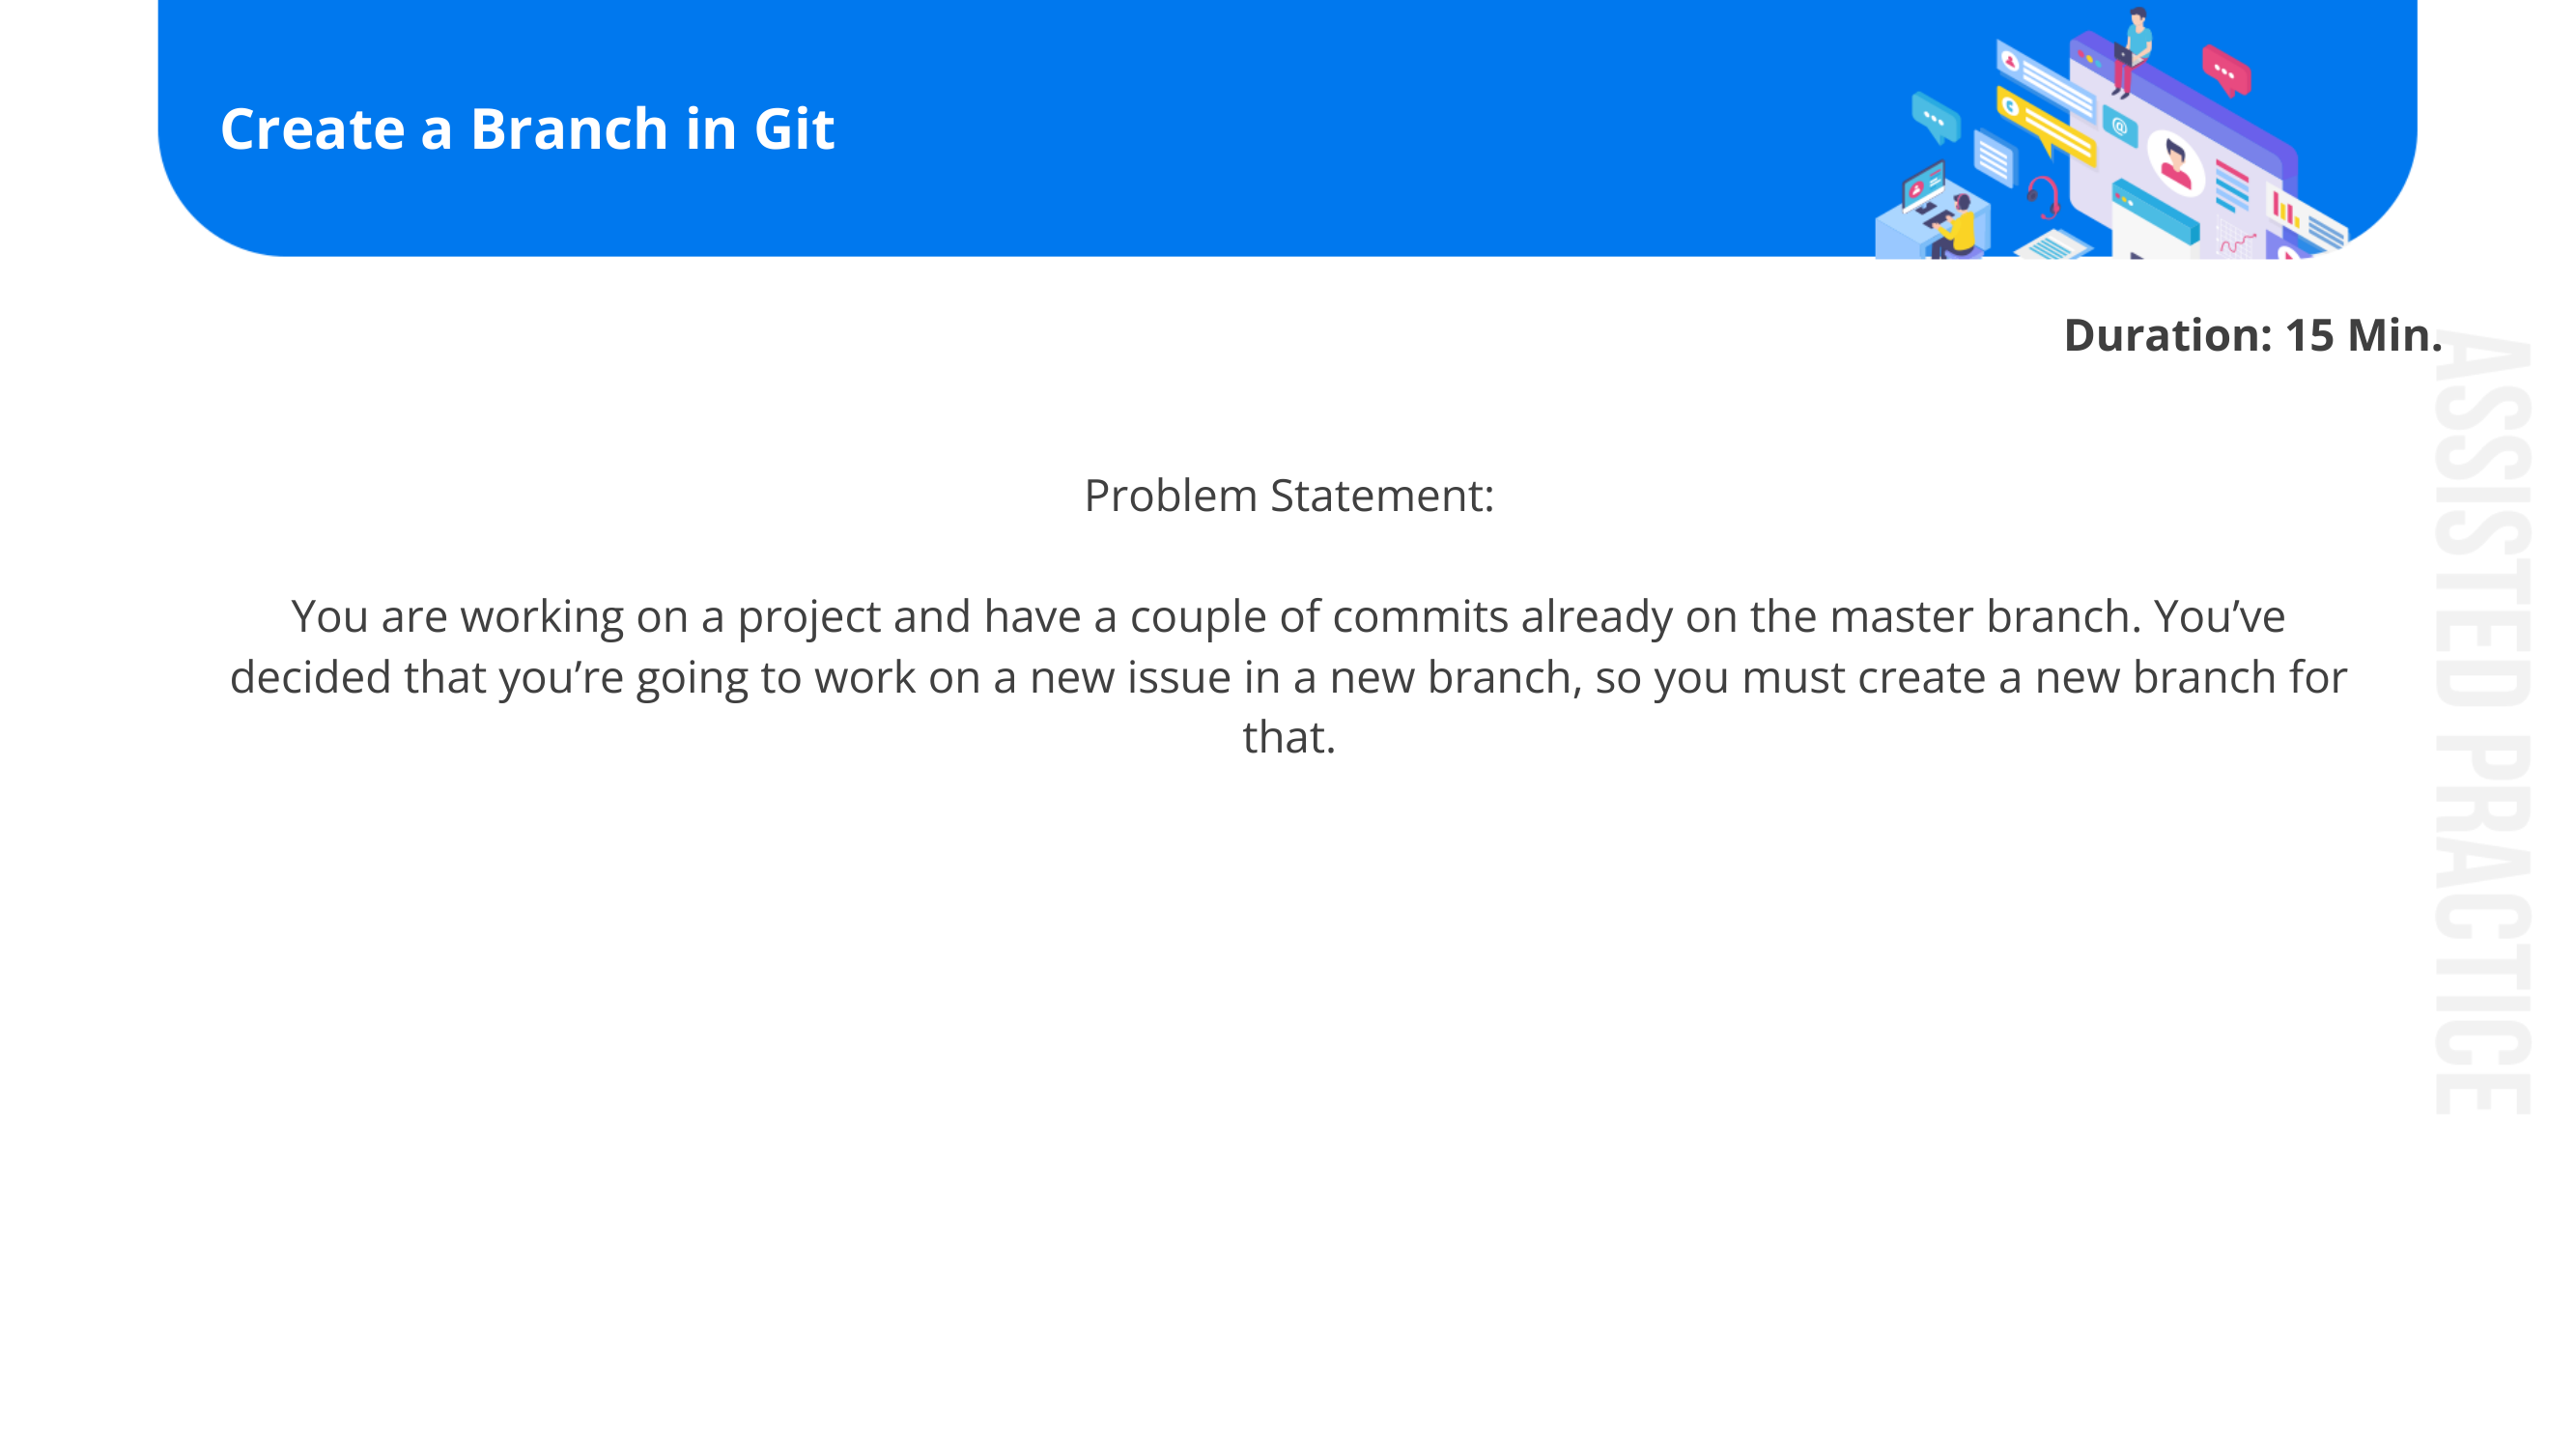

# Create a Branch in Git
Duration: 15 Min.
Problem Statement:

You are working on a project and have a couple of commits already on the master branch. You’ve decided that you’re going to work on a new issue in a new branch, so you must create a new branch for that.